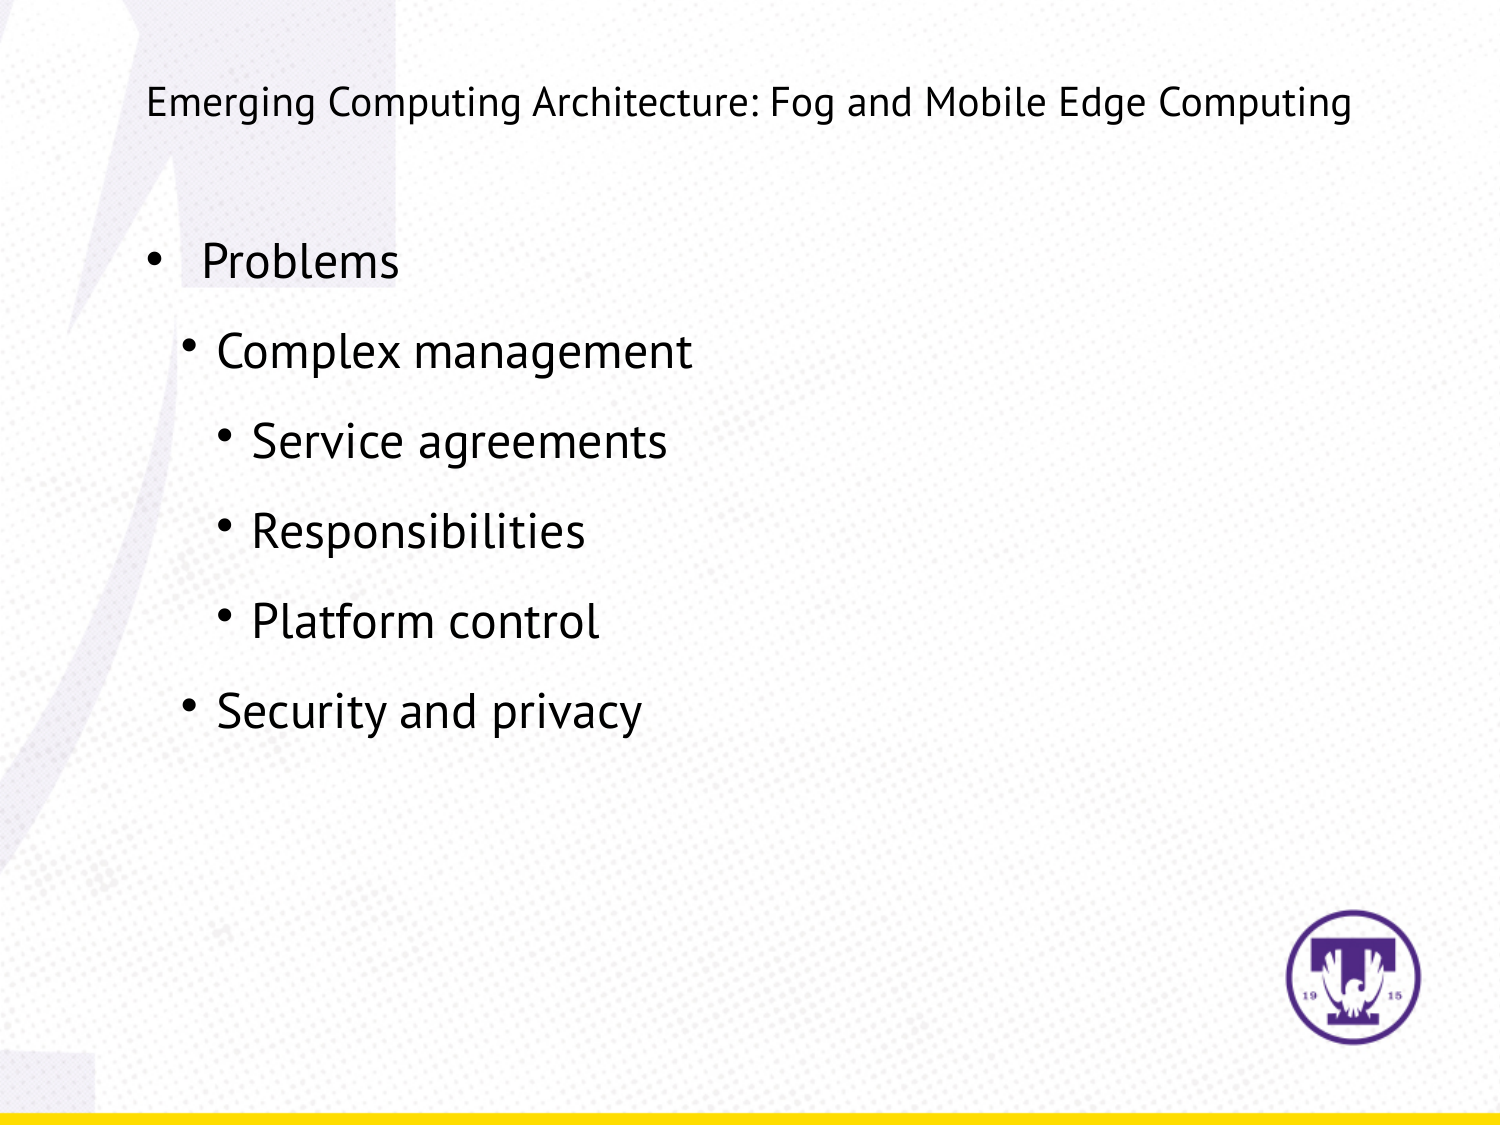

Emerging Computing Architecture: Fog and Mobile Edge Computing
Problems
Complex management
Service agreements
Responsibilities
Platform control
Security and privacy